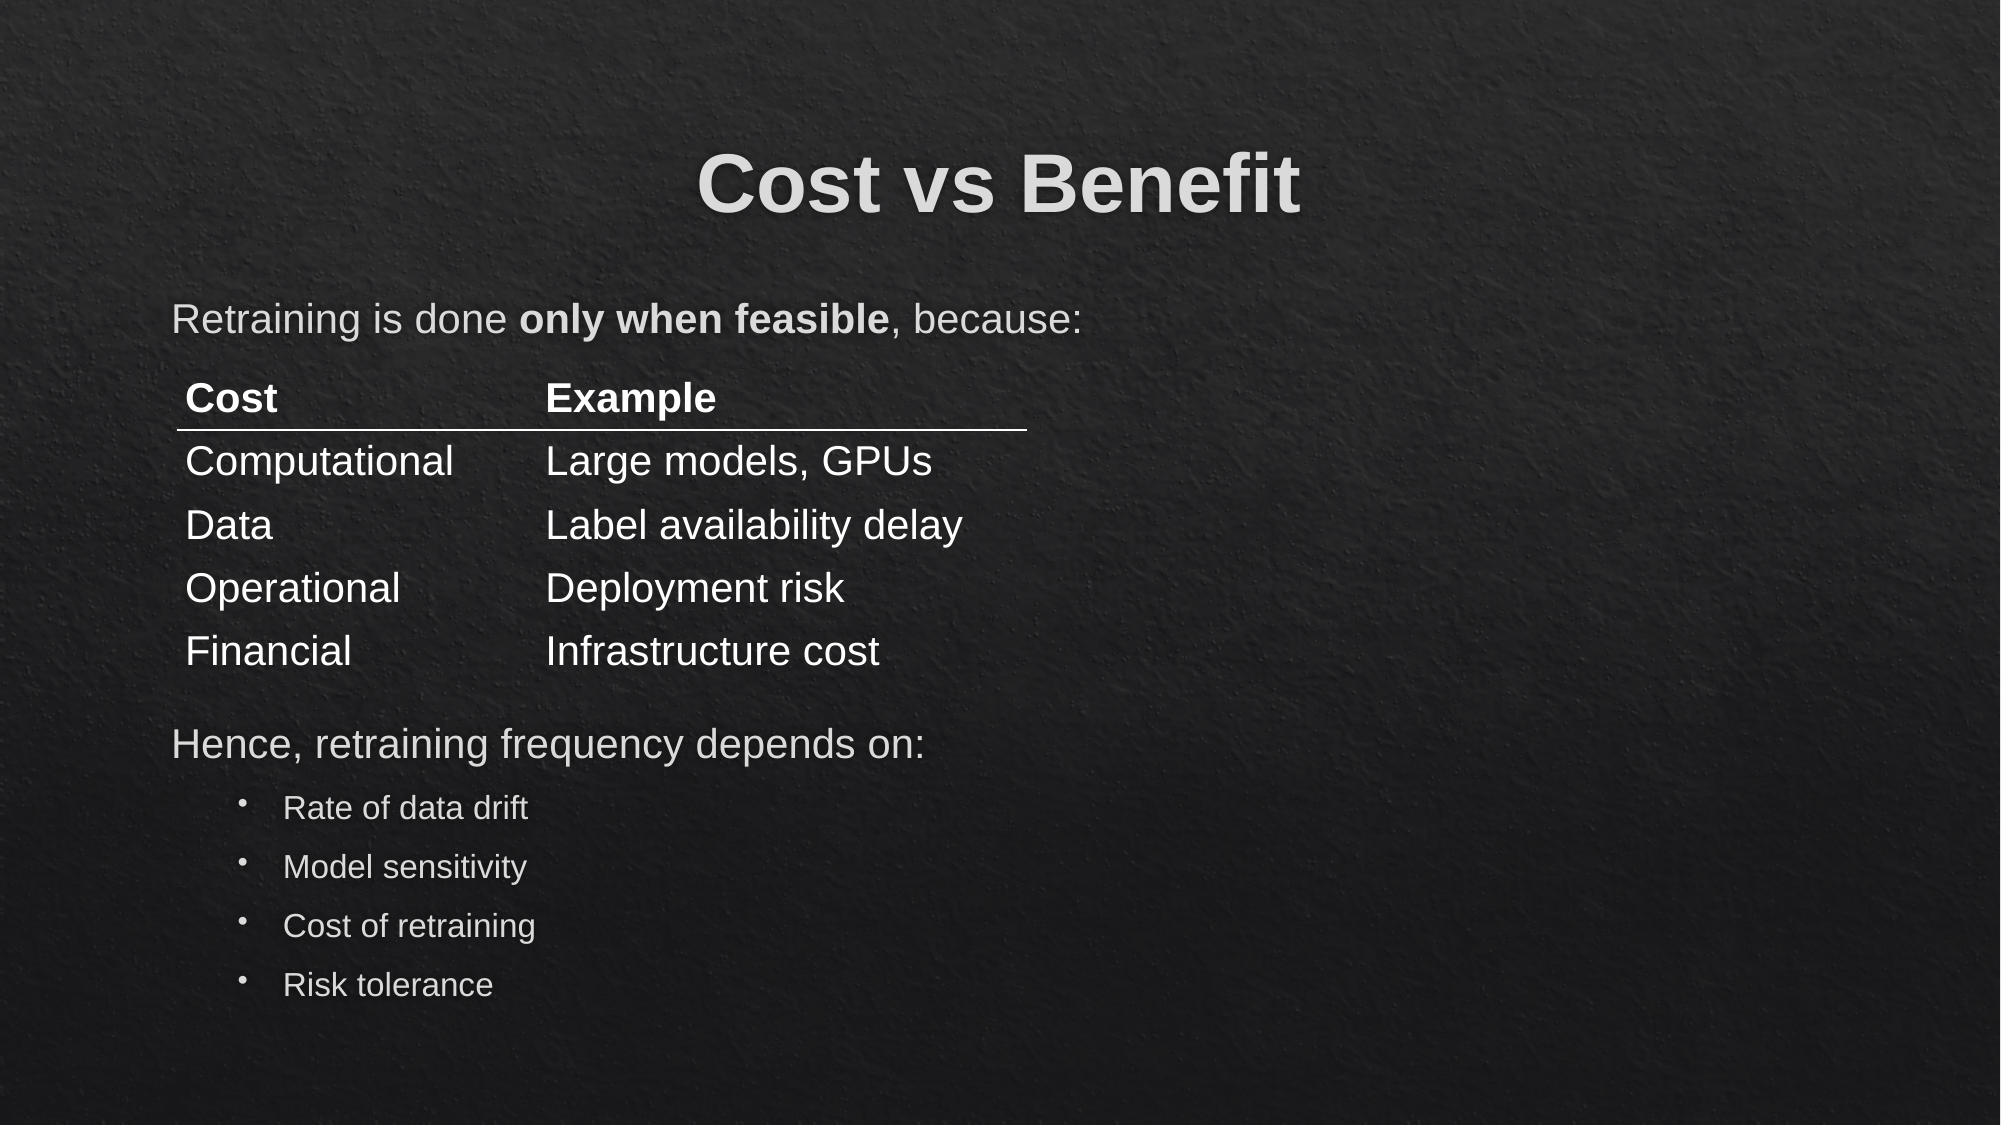

# Cost vs Benefit
Retraining is done only when feasible, because:

Hence, retraining frequency depends on:
Rate of data drift
Model sensitivity
Cost of retraining
Risk tolerance

| Cost | Example |
| --- | --- |
| Computational | Large models, GPUs |
| Data | Label availability delay |
| Operational | Deployment risk |
| Financial | Infrastructure cost |